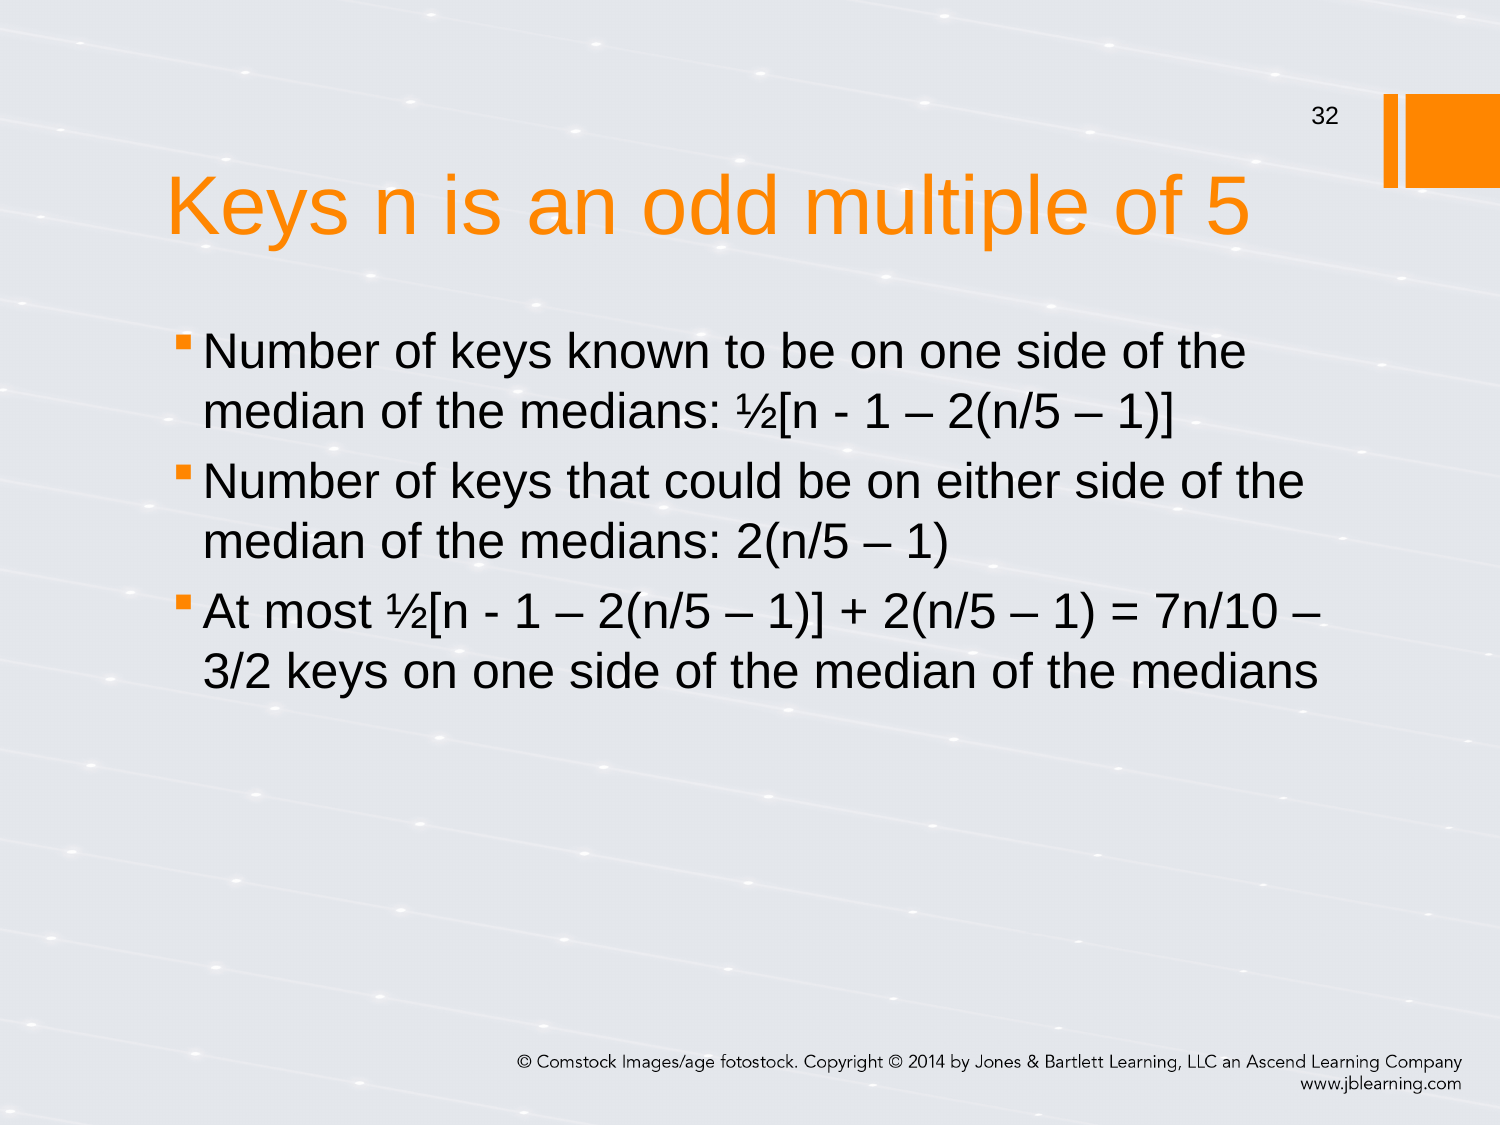

# Keys n is an odd multiple of 5
32
Number of keys known to be on one side of the median of the medians: ½[n - 1 – 2(n/5 – 1)]
Number of keys that could be on either side of the median of the medians: 2(n/5 – 1)
At most ½[n - 1 – 2(n/5 – 1)] + 2(n/5 – 1) = 7n/10 – 3/2 keys on one side of the median of the medians